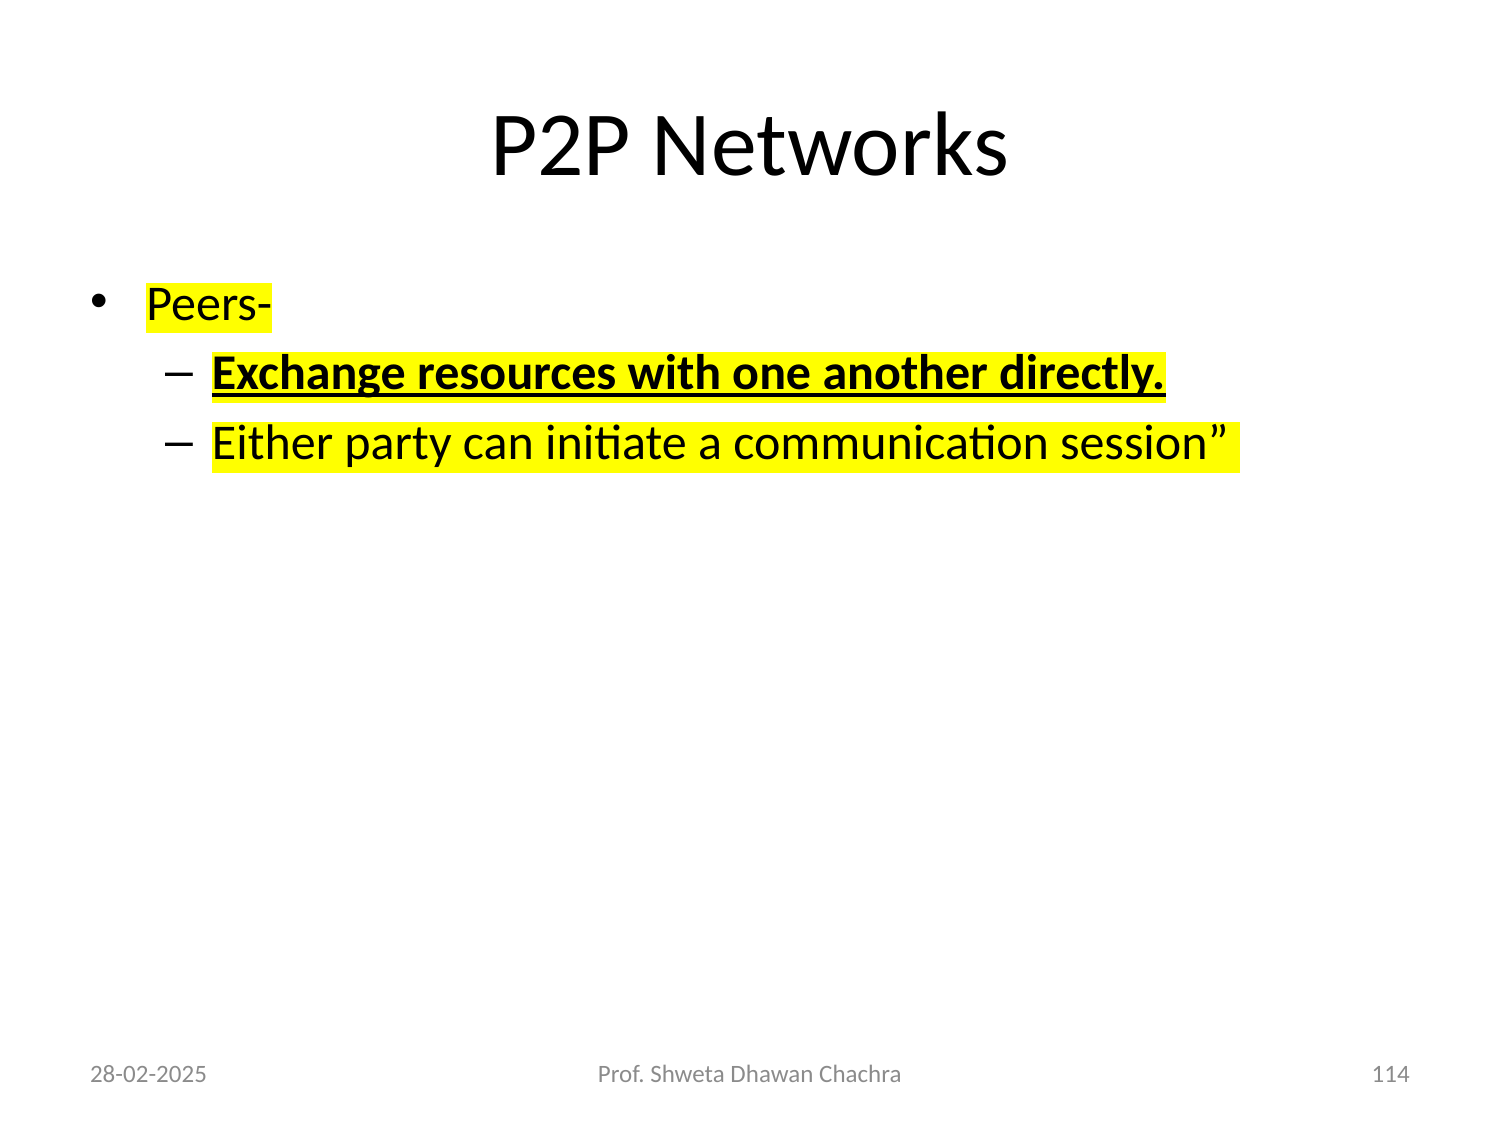

# P2P Networks
Peers-
Exchange resources with one another directly.
Either party can initiate a communication session”

28-02-2025
Prof. Shweta Dhawan Chachra
114